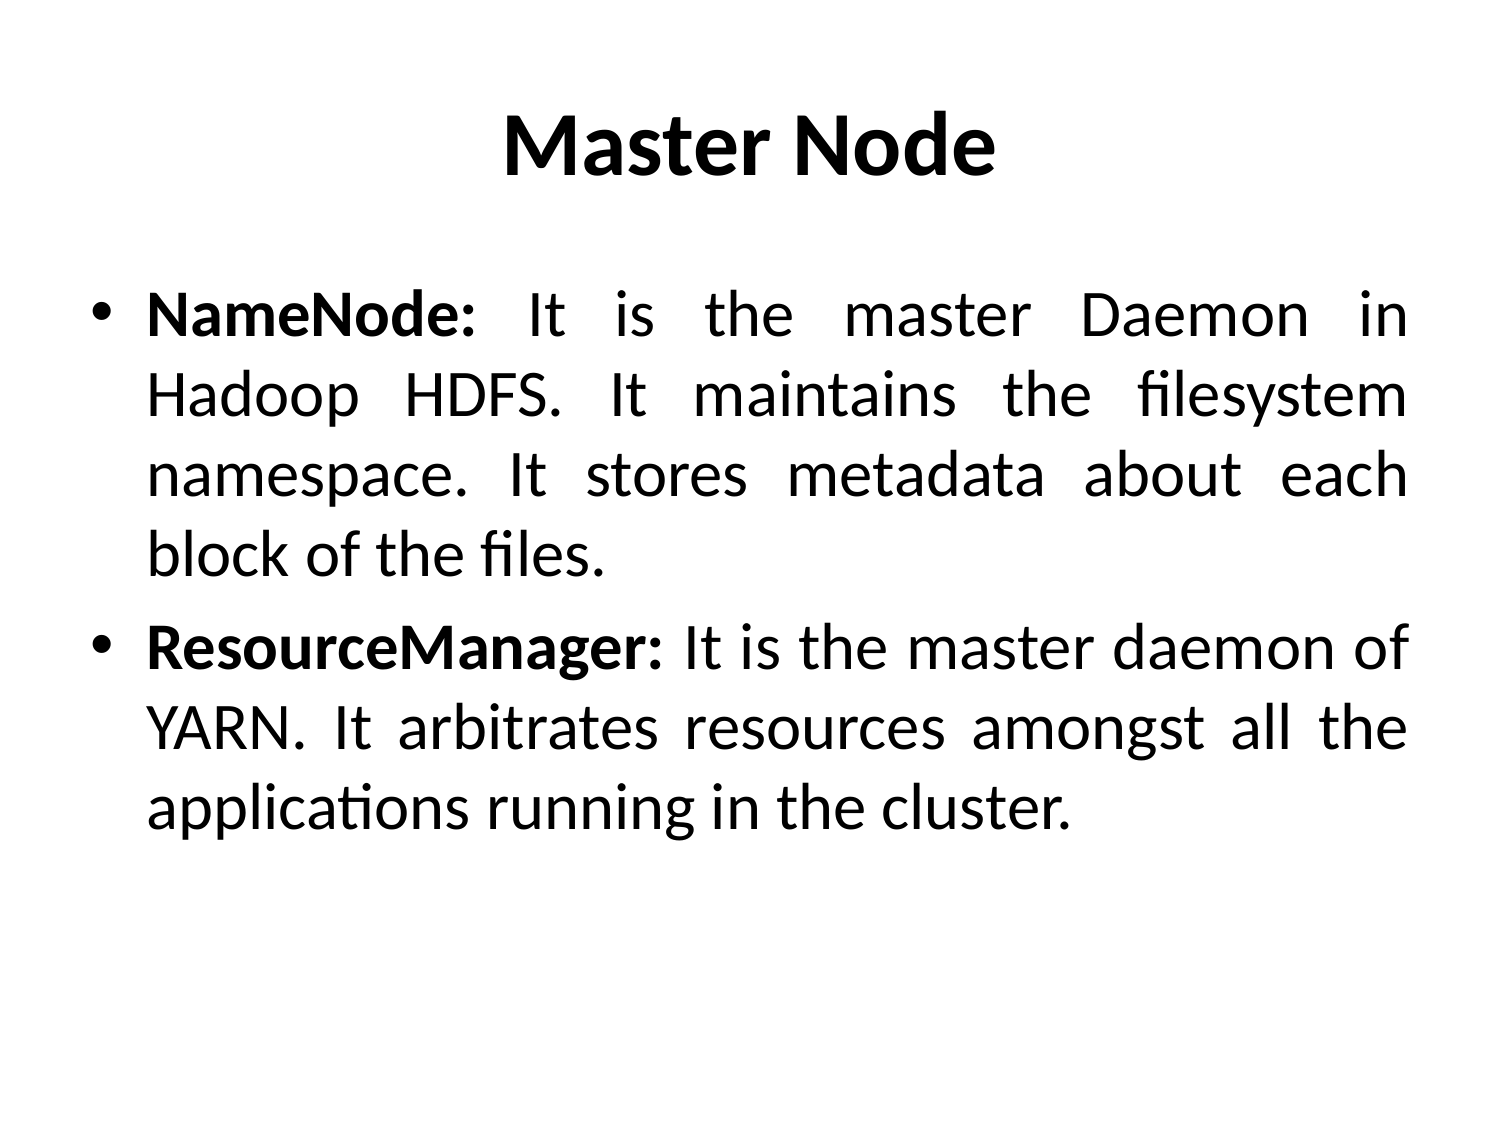

# Master Node
NameNode: It is the master Daemon in Hadoop HDFS. It maintains the filesystem namespace. It stores metadata about each block of the files.
ResourceManager: It is the master daemon of YARN. It arbitrates resources amongst all the applications running in the cluster.